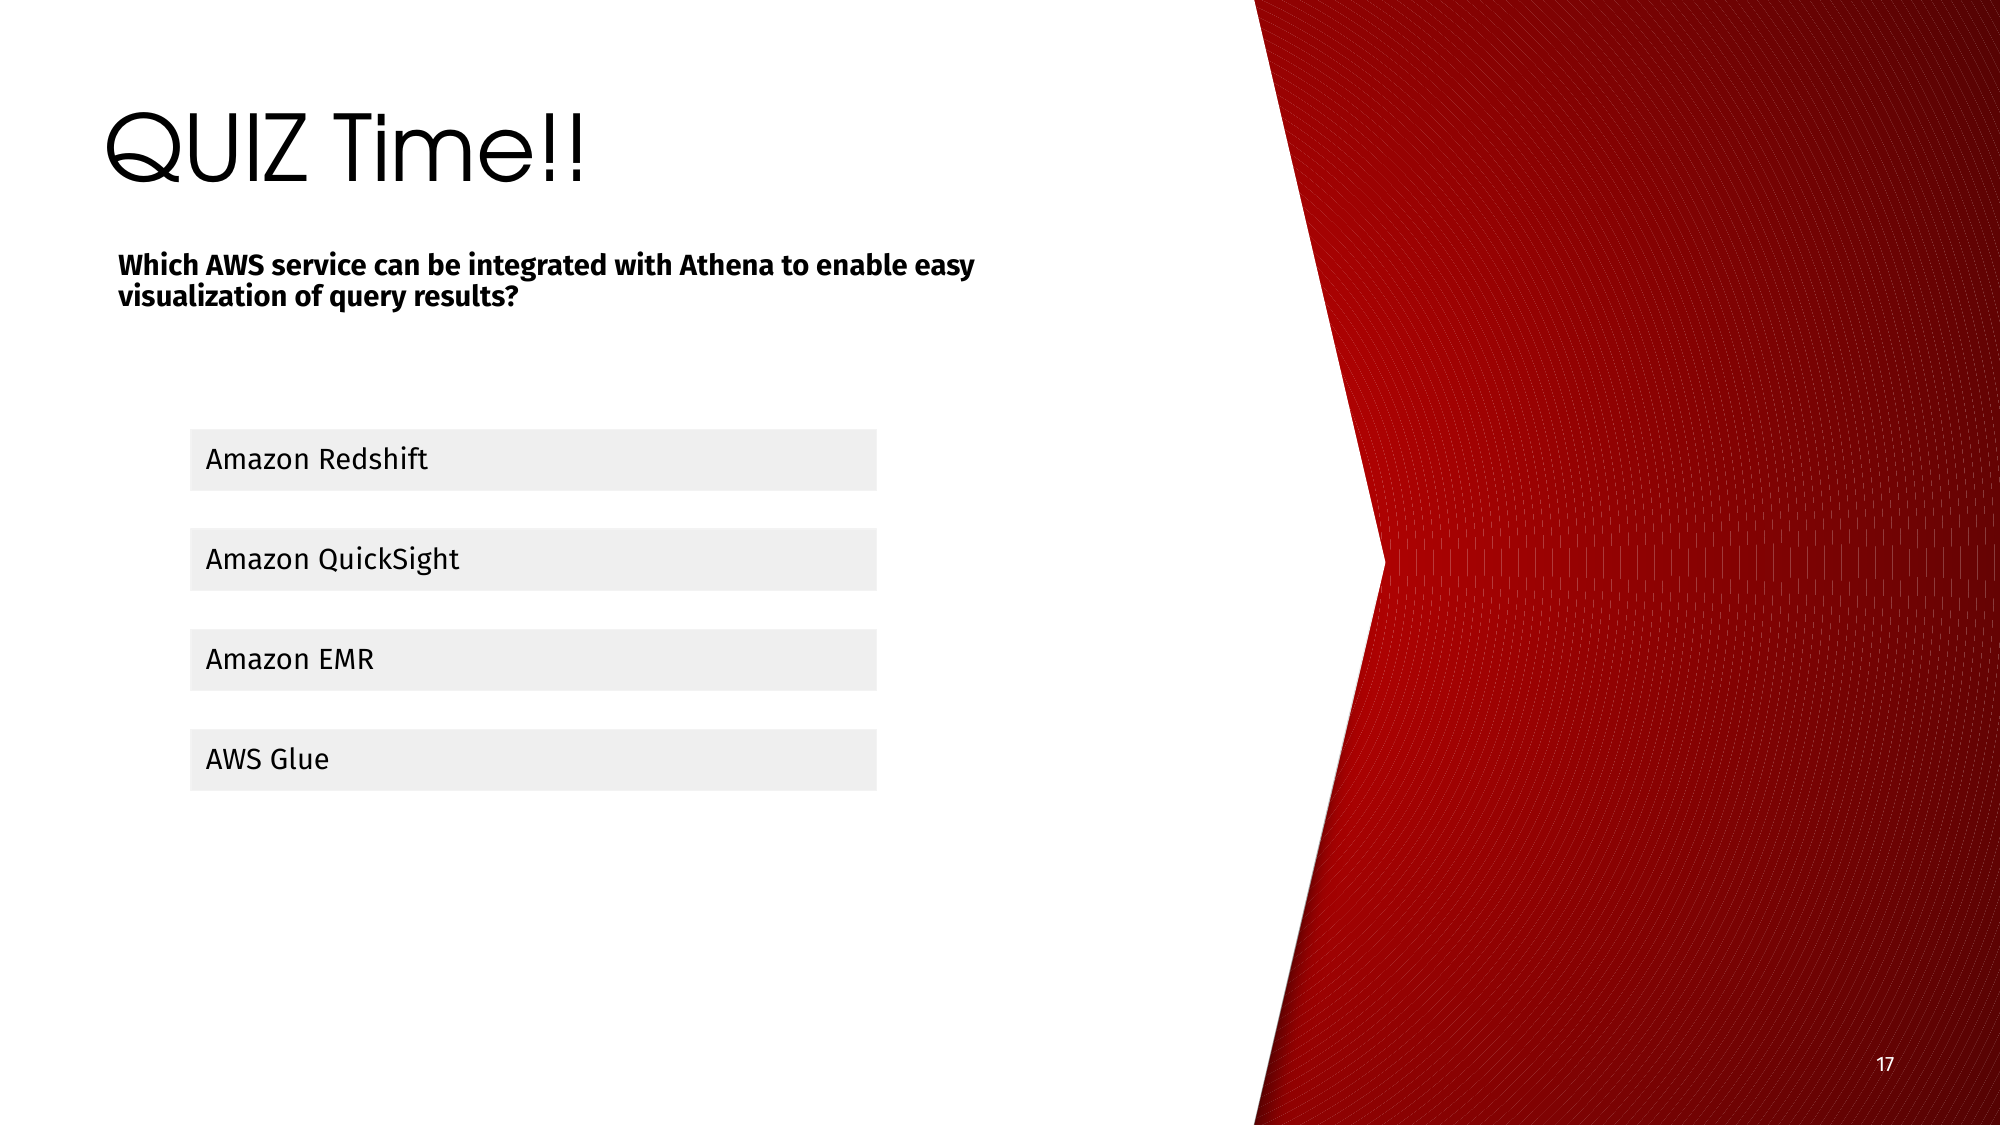

QUIZ Time!!
Which AWS service can be integrated with Athena to enable easy visualization of query results?
Amazon Redshift
Amazon QuickSight
Amazon EMR
AWS Glue